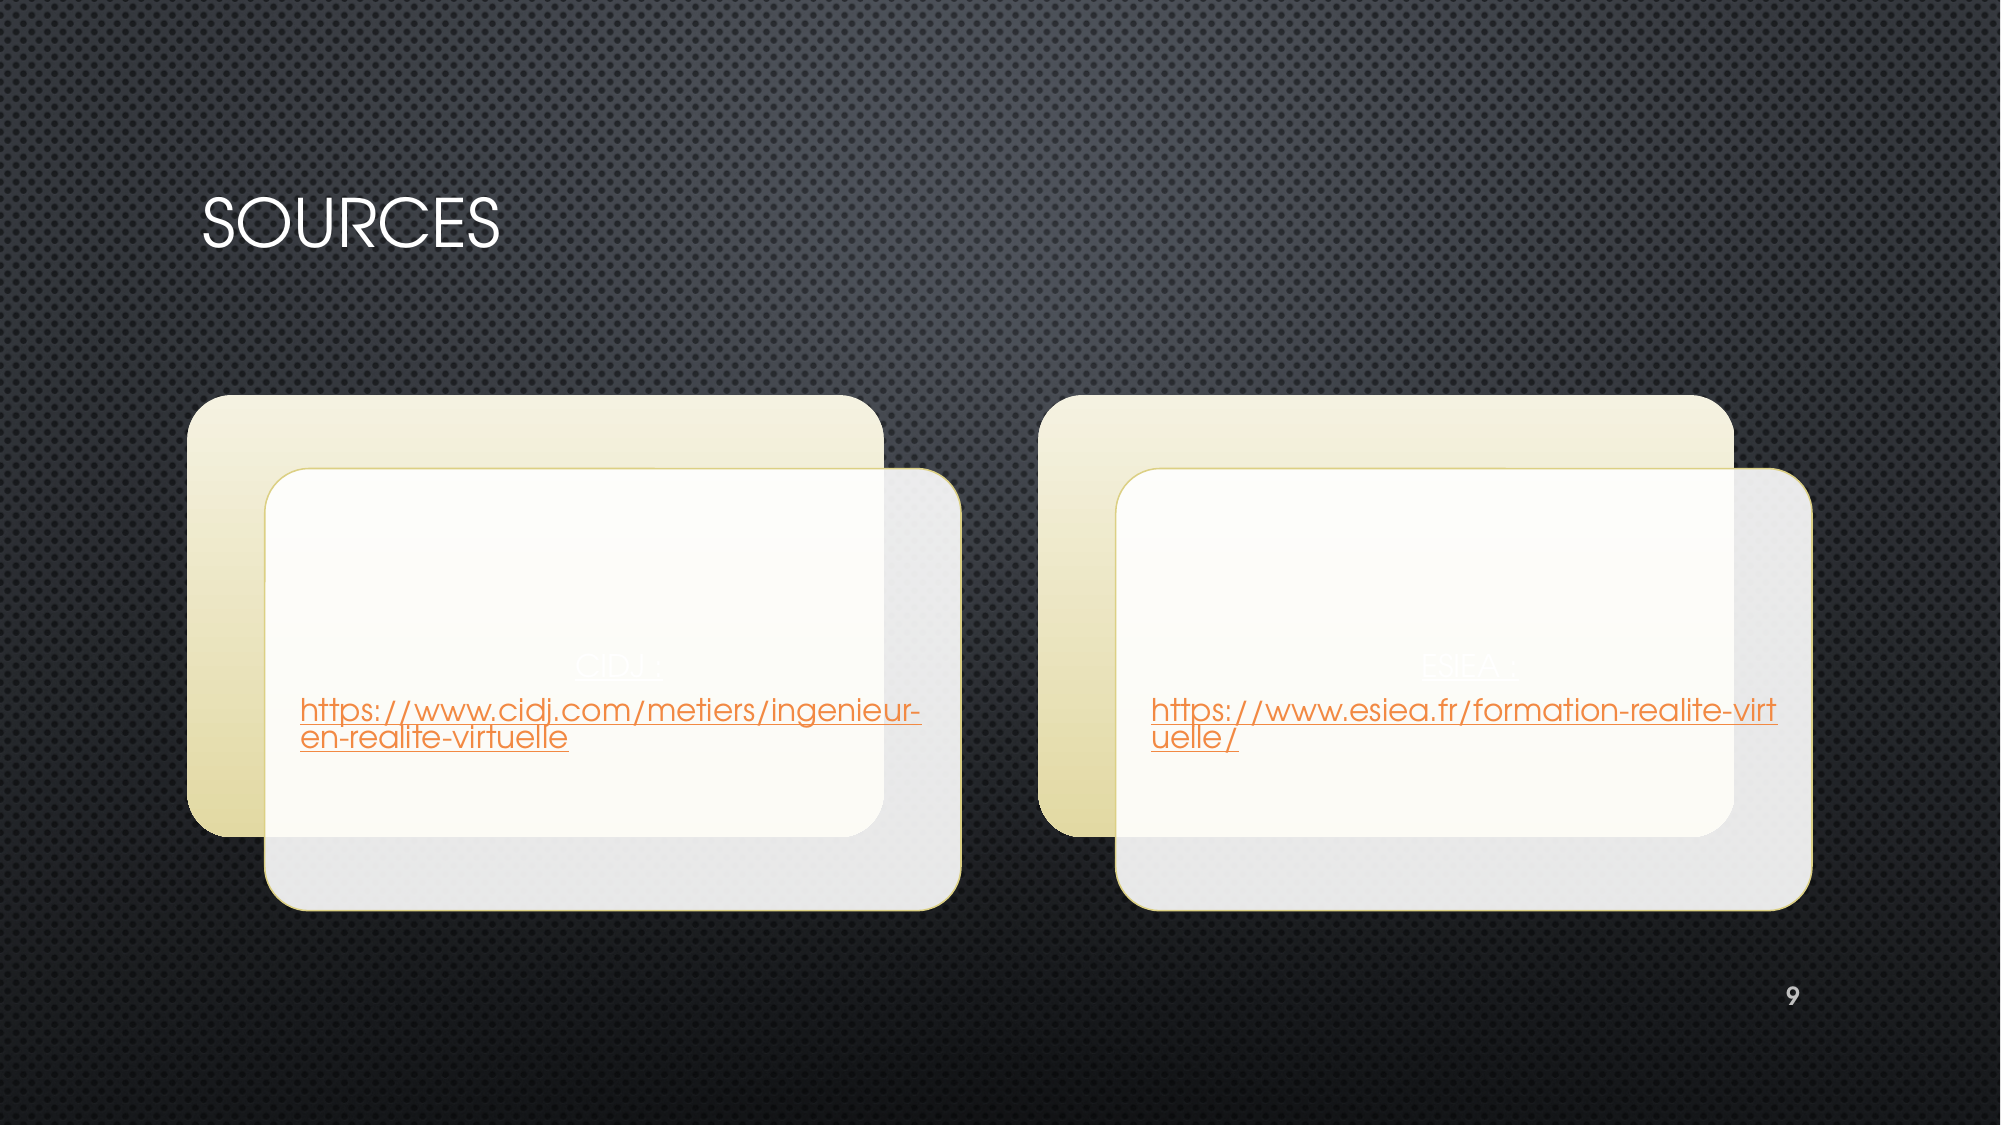

# sources
CIDJ :
https://www.cidj.com/metiers/ingenieur-en-realite-virtuelle
ESIEA :
https://www.esiea.fr/formation-realite-virtuelle/
9